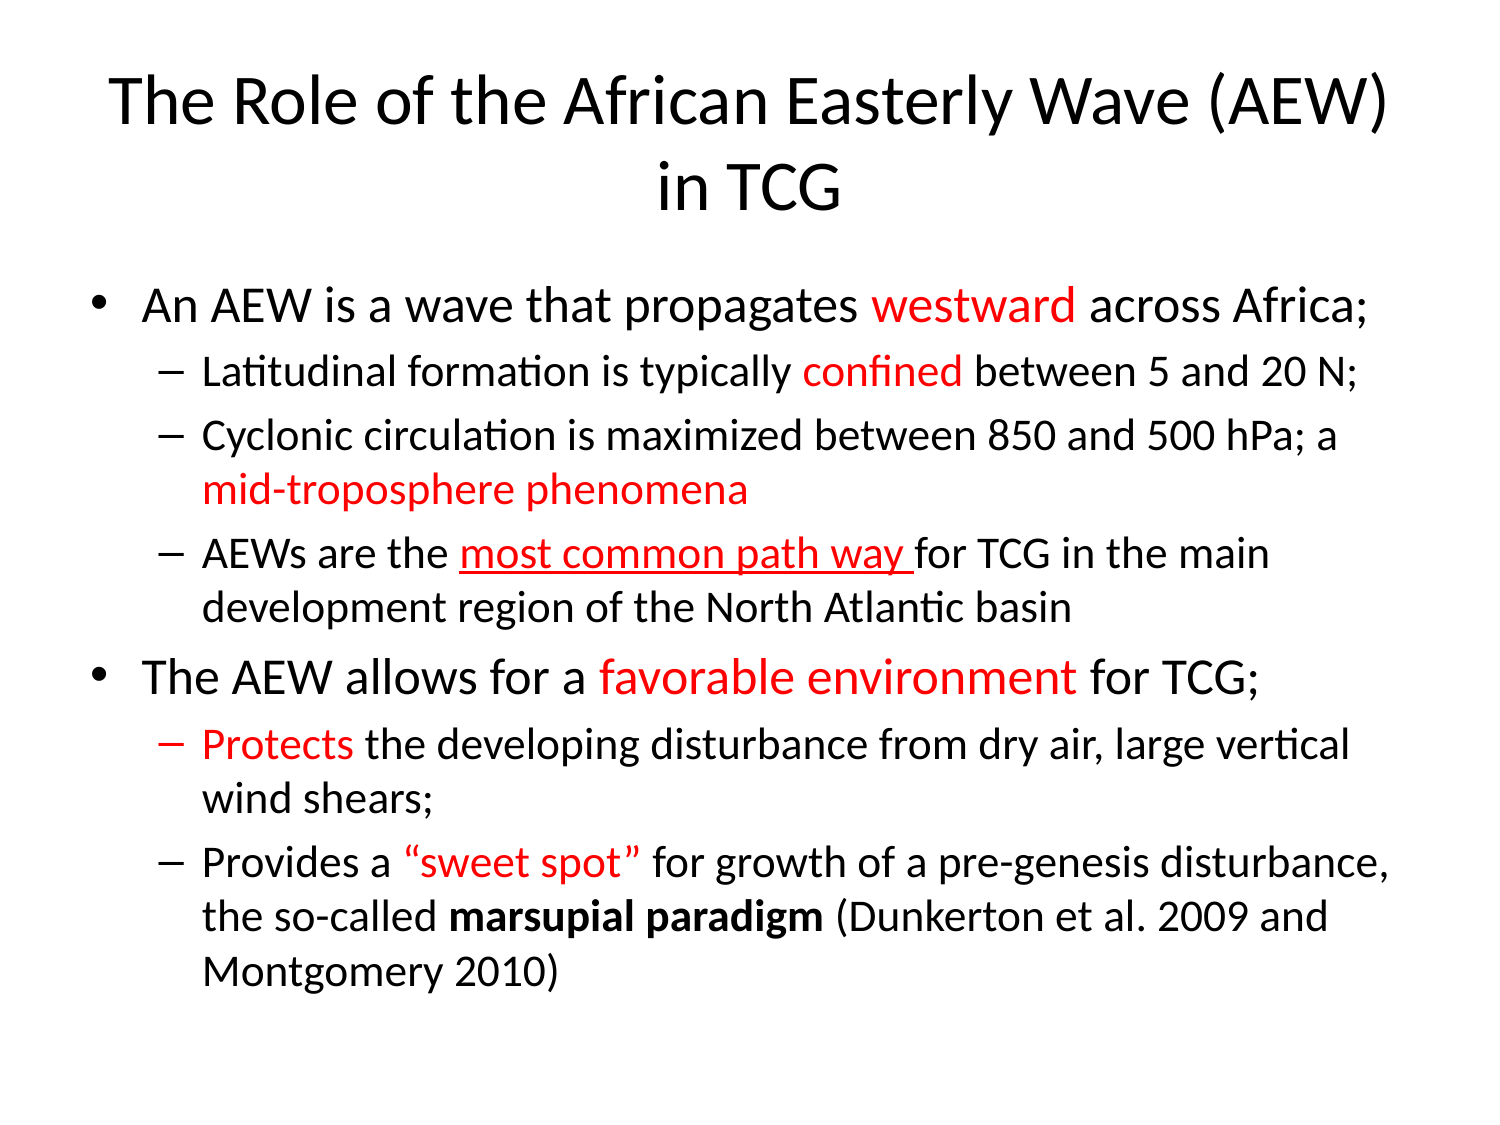

# The Role of the African Easterly Wave (AEW) in TCG
An AEW is a wave that propagates westward across Africa;
Latitudinal formation is typically confined between 5 and 20 N;
Cyclonic circulation is maximized between 850 and 500 hPa; a mid-troposphere phenomena
AEWs are the most common path way for TCG in the main development region of the North Atlantic basin
The AEW allows for a favorable environment for TCG;
Protects the developing disturbance from dry air, large vertical wind shears;
Provides a “sweet spot” for growth of a pre-genesis disturbance, the so-called marsupial paradigm (Dunkerton et al. 2009 and Montgomery 2010)